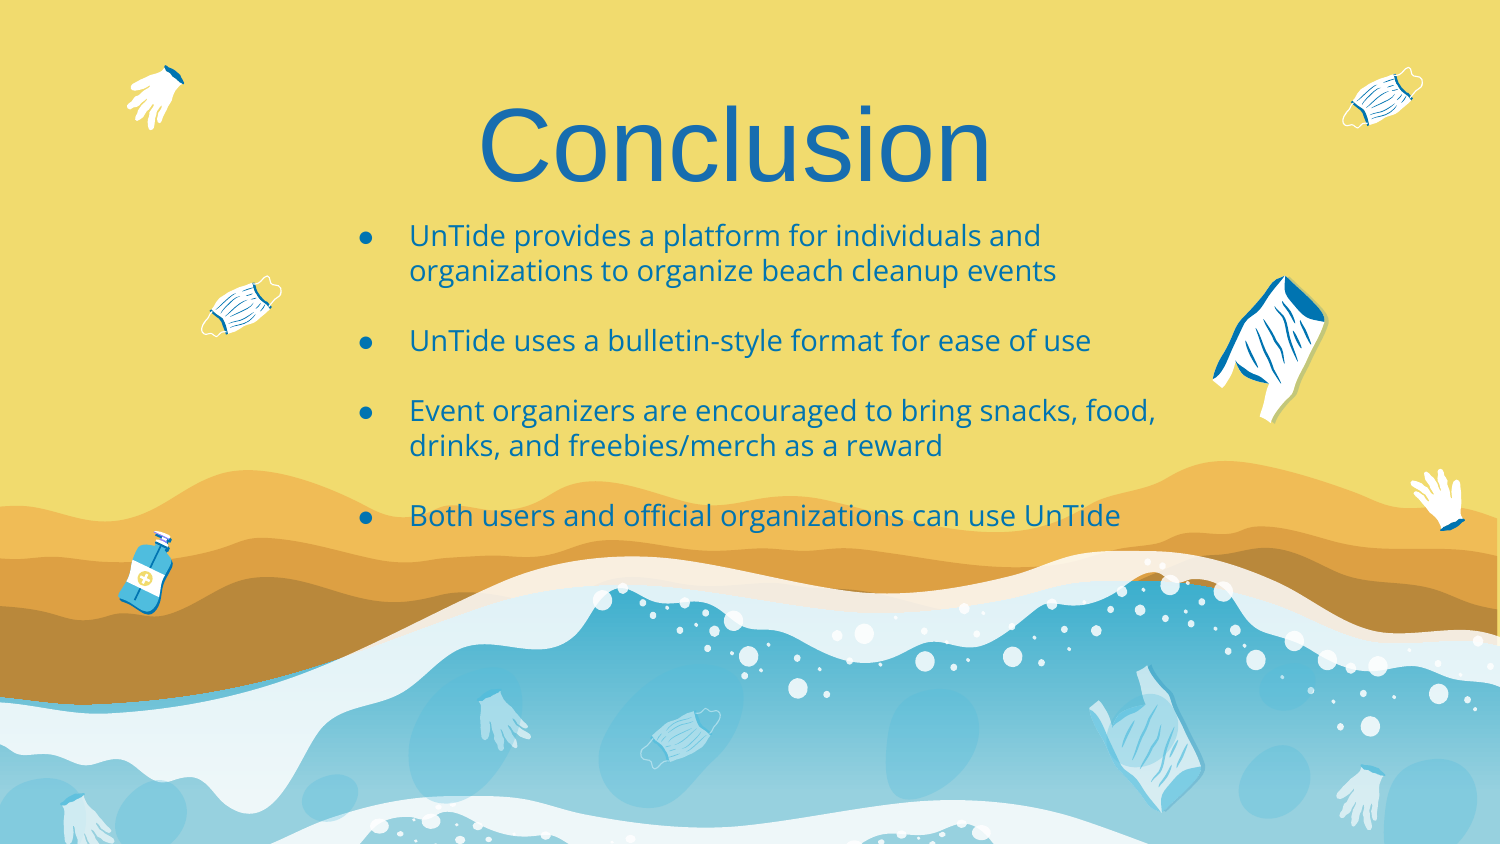

# Conclusion

UnTide provides a platform for individuals and organizations to organize beach cleanup events

UnTide uses a bulletin-style format for ease of use

Event organizers are encouraged to bring snacks, food, drinks, and freebies/merch as a reward

Both users and official organizations can use UnTide